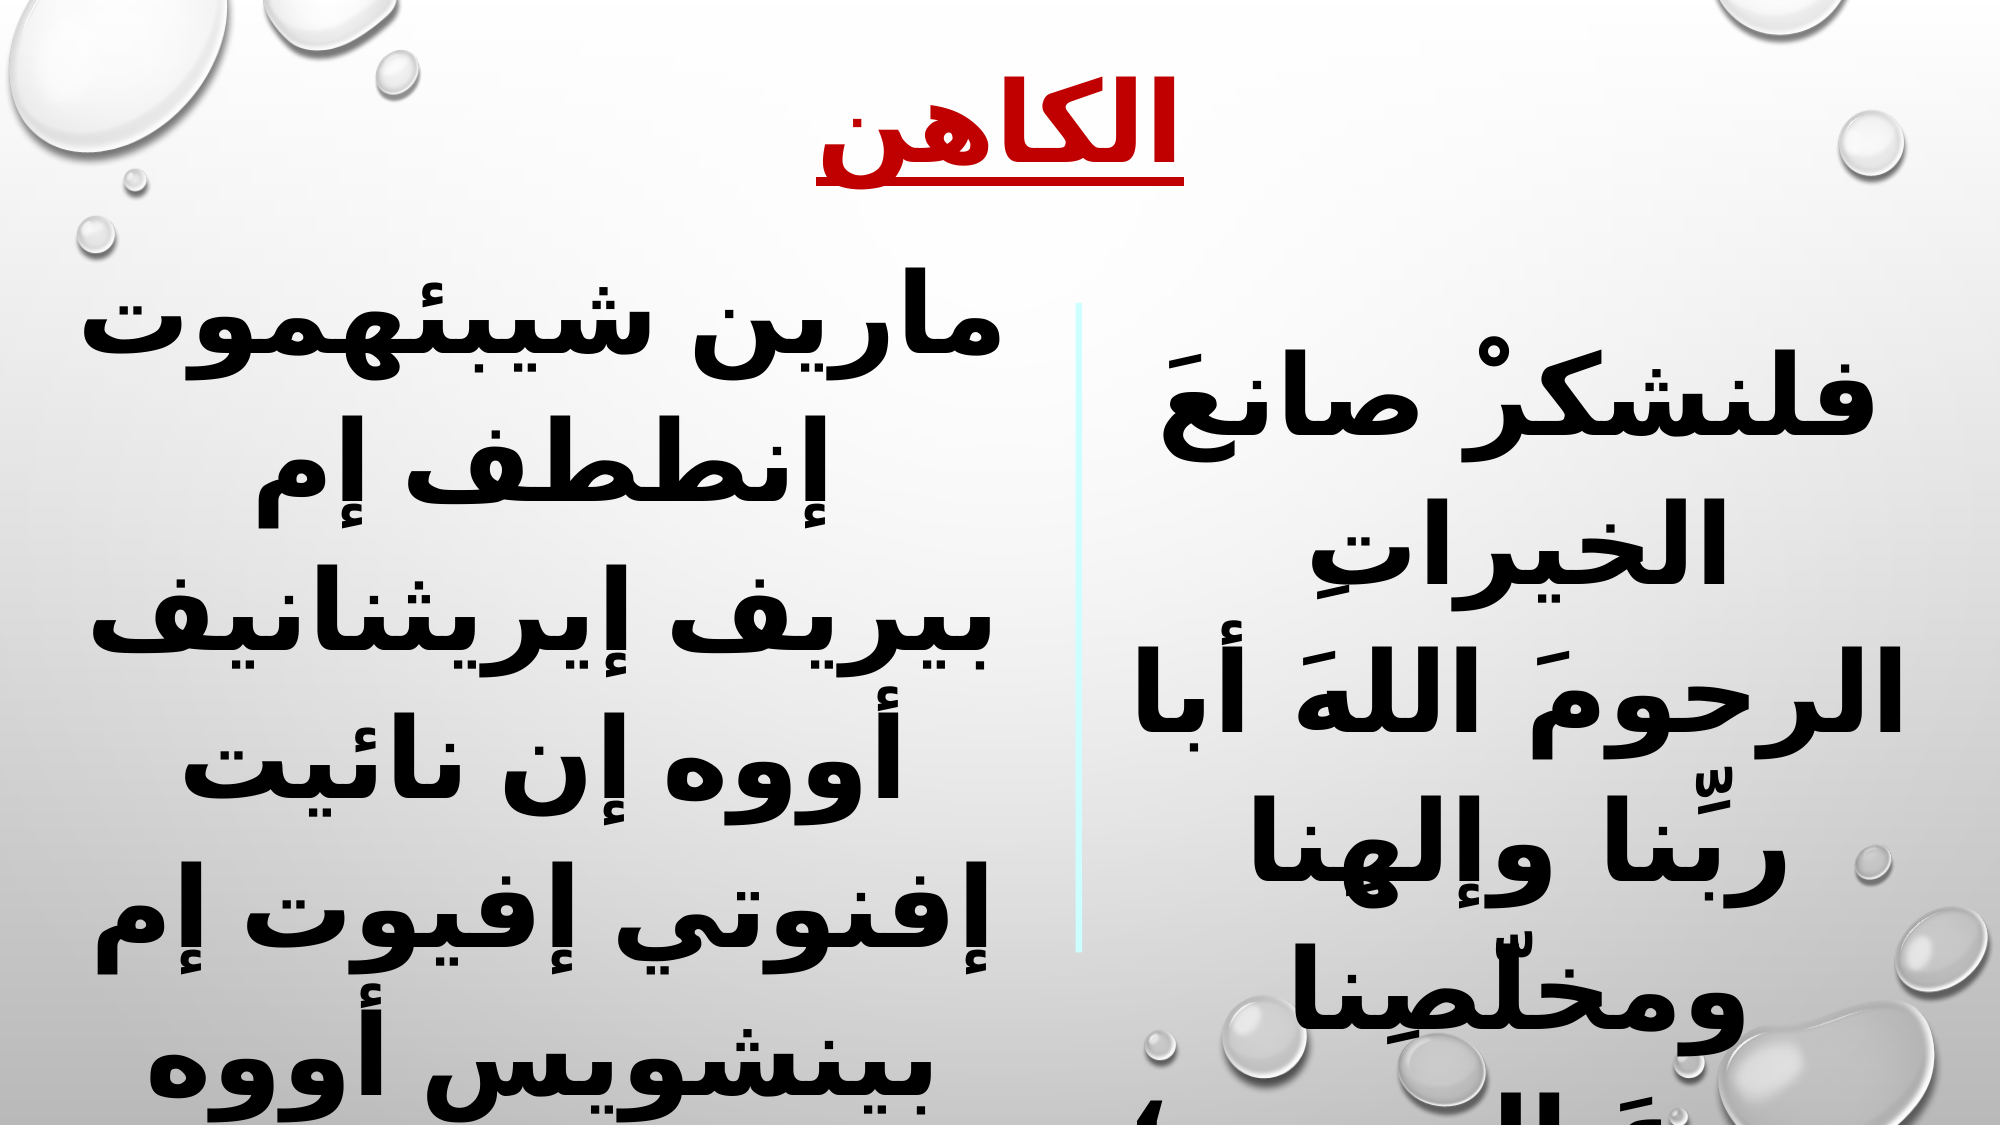

الكاهن
مارين شيبئهموت إنططف إم بيريف إيريثنانيف أووه إن نائيت إفنوتي إفيوت إم بينشويس أووه بينوتي أووه بنسوتير إيسوس بي إخرستوس
فلنشكرْ صانعَ الخيراتِ الرحومَ اللهَ أبا ربِّنا وإلهِنا ومخلّصِنا يسوعَ المسيحِ؛